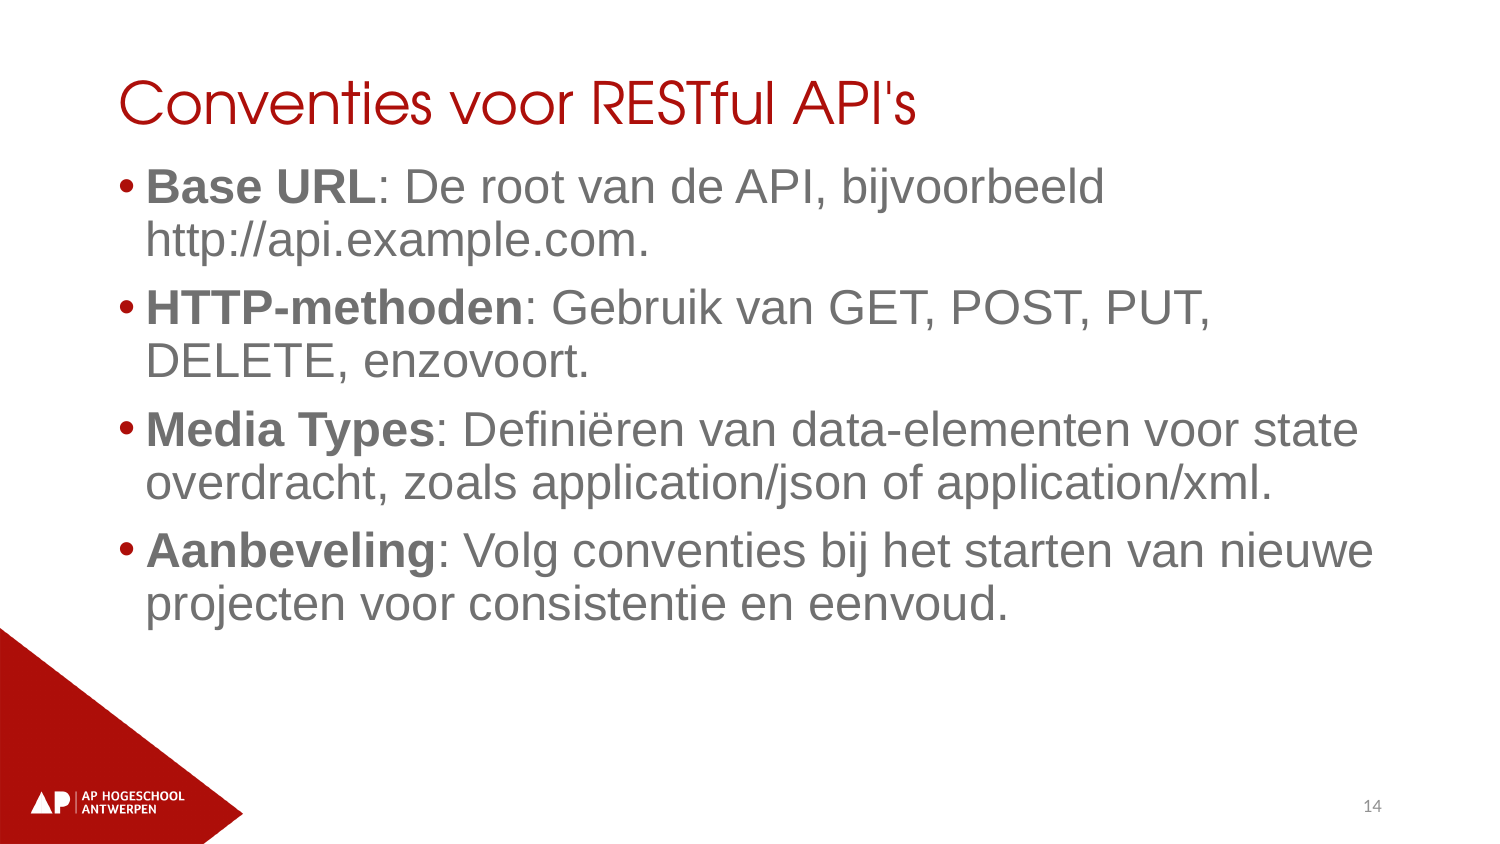

# Conventies voor RESTful API's
Base URL: De root van de API, bijvoorbeeld http://api.example.com.
HTTP-methoden: Gebruik van GET, POST, PUT, DELETE, enzovoort.
Media Types: Definiëren van data-elementen voor state overdracht, zoals application/json of application/xml.
Aanbeveling: Volg conventies bij het starten van nieuwe projecten voor consistentie en eenvoud.
14